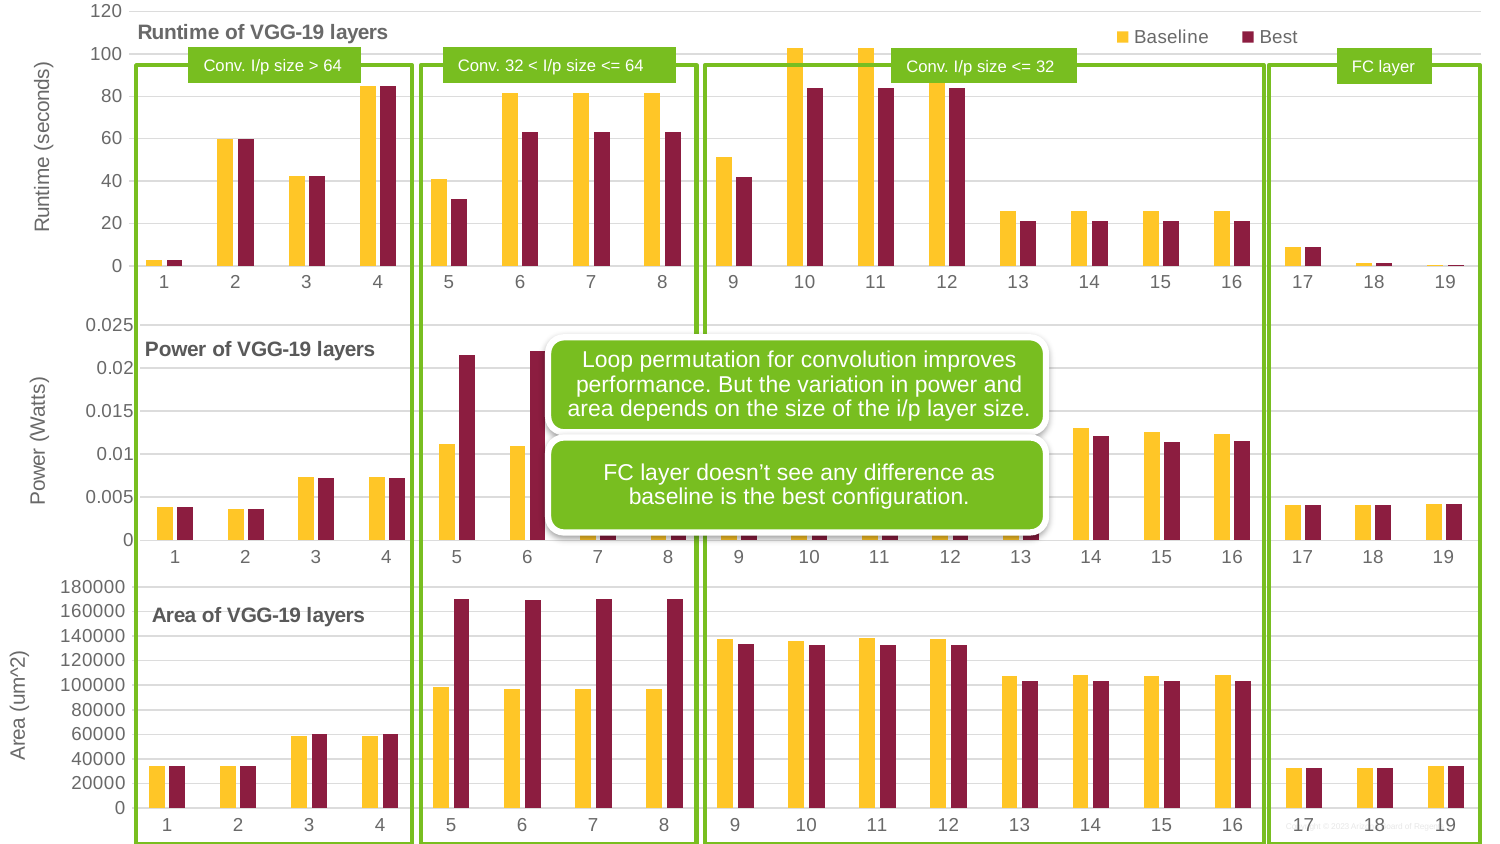

### Chart: Runtime of VGG-19 layers

| Category |  |  |
|---|---|---|
Conv. I/p size > 64
Conv. 32 < I/p size <= 64
Conv. I/p size <= 32
FC layer

Loop permutation for convolution improves performance. But the variation in power and area depends on the size of the i/p layer size.
FC layer doesn’t see any difference as baseline is the best configuration.

### Chart: Power of VGG-19 layers

| Category |  |  |
|---|---|---|

### Chart: Area of VGG-19 layers

| Category |  |  |
|---|---|---|